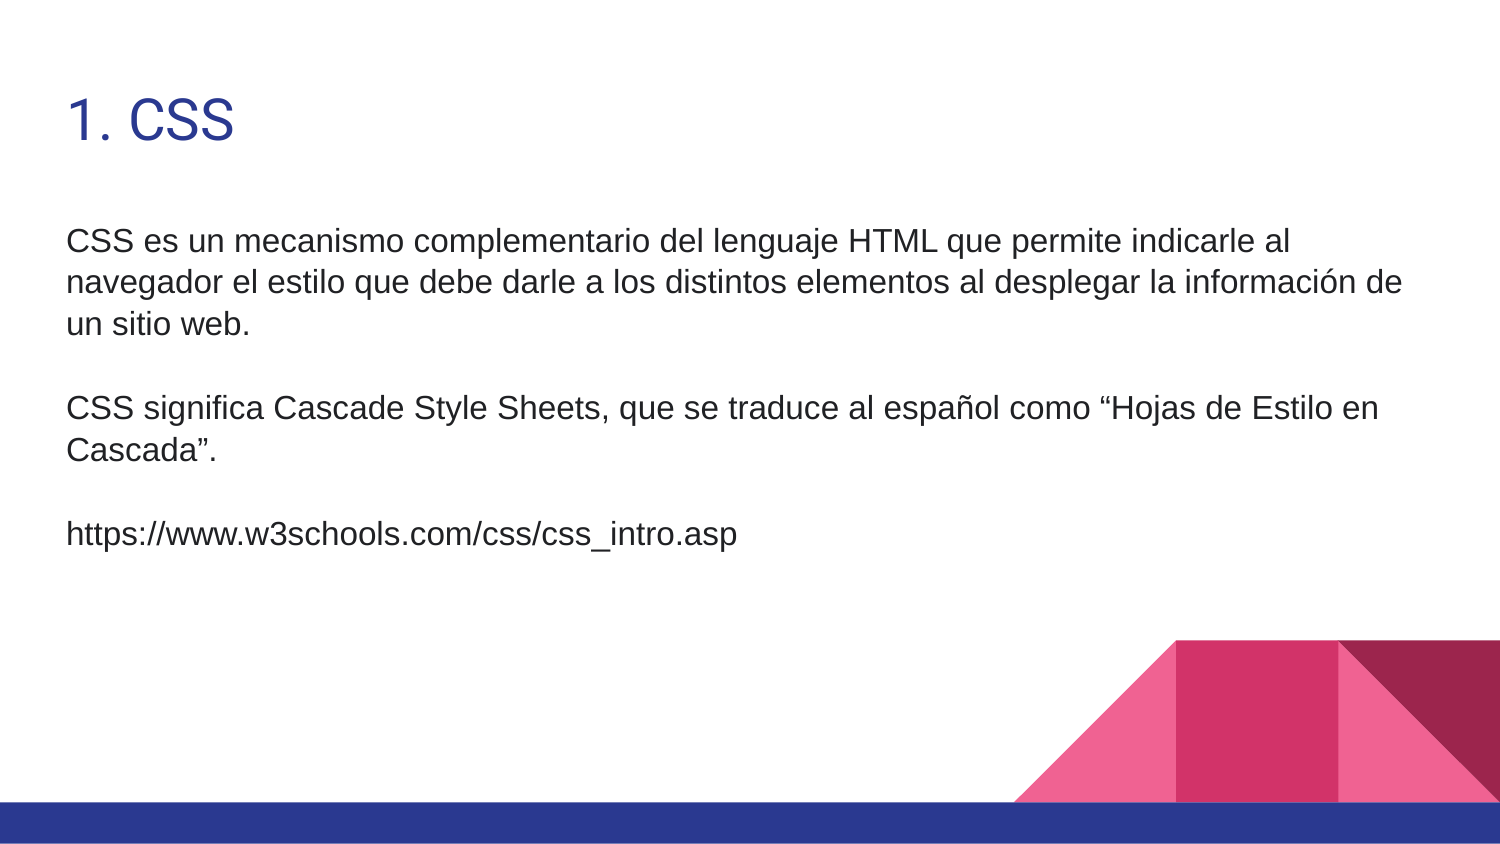

# 1. CSS
CSS es un mecanismo complementario del lenguaje HTML que permite indicarle al navegador el estilo que debe darle a los distintos elementos al desplegar la información de un sitio web.

CSS significa Cascade Style Sheets, que se traduce al español como “Hojas de Estilo en Cascada”.

https://www.w3schools.com/css/css_intro.asp